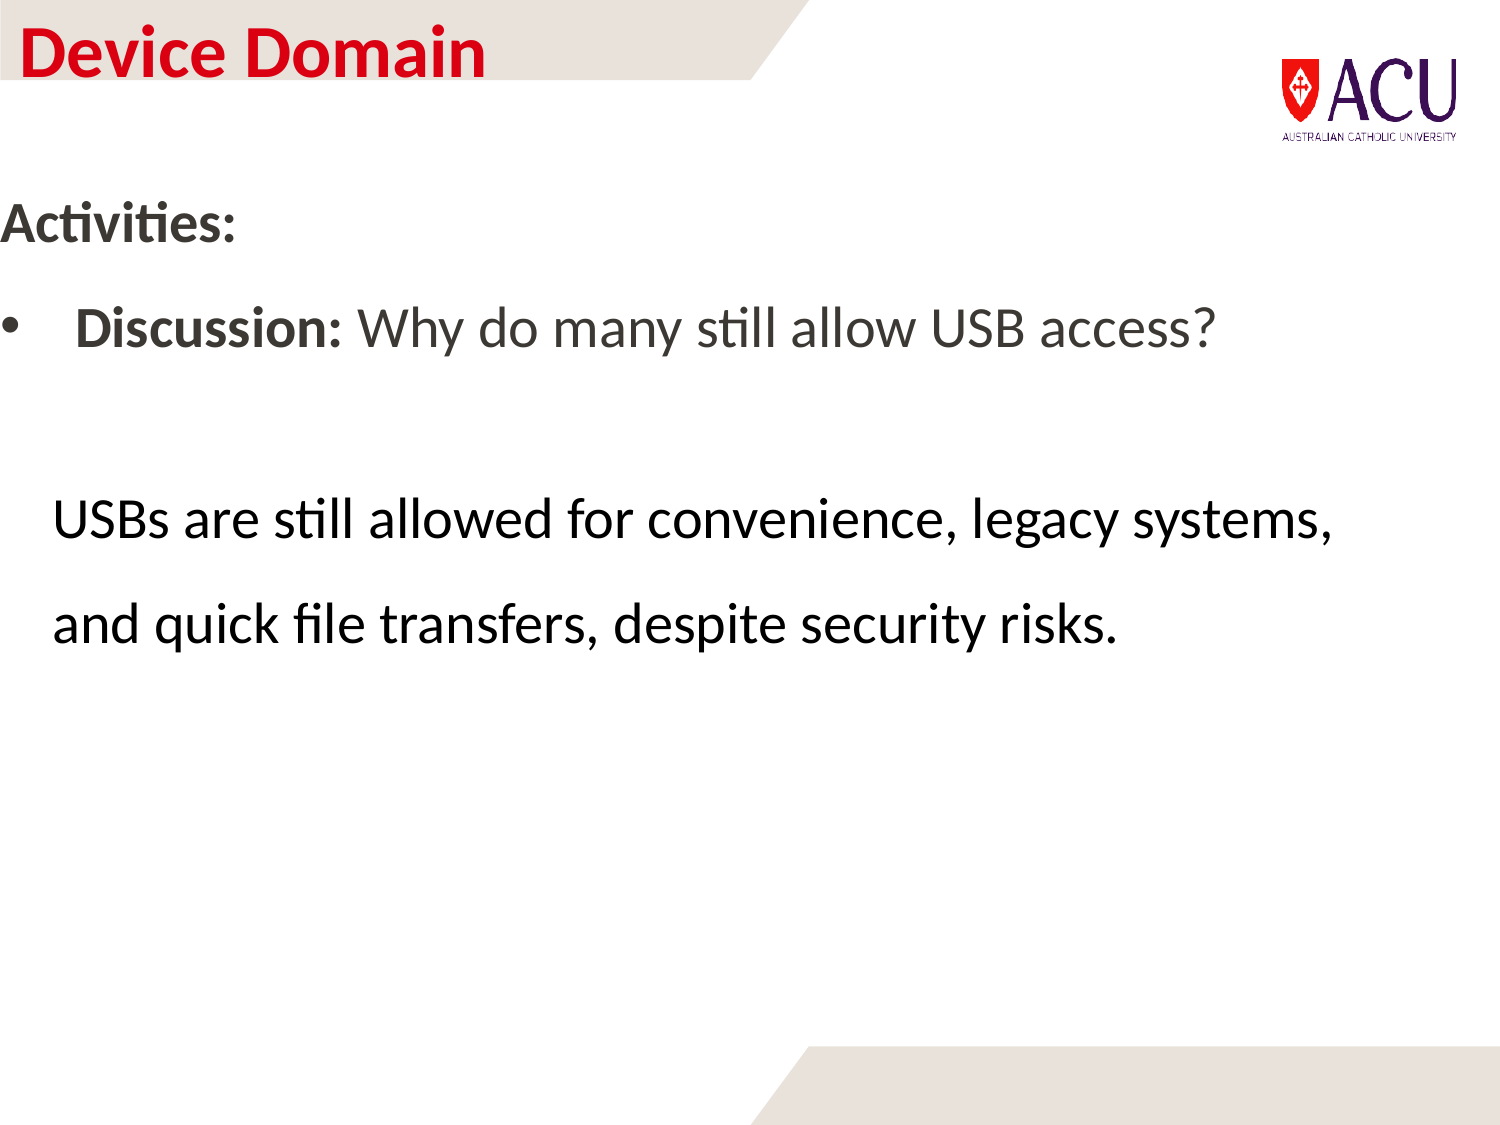

# Device Domain
Activities:
Discussion: Why do many still allow USB access?
USBs are still allowed for convenience, legacy systems, and quick file transfers, despite security risks.